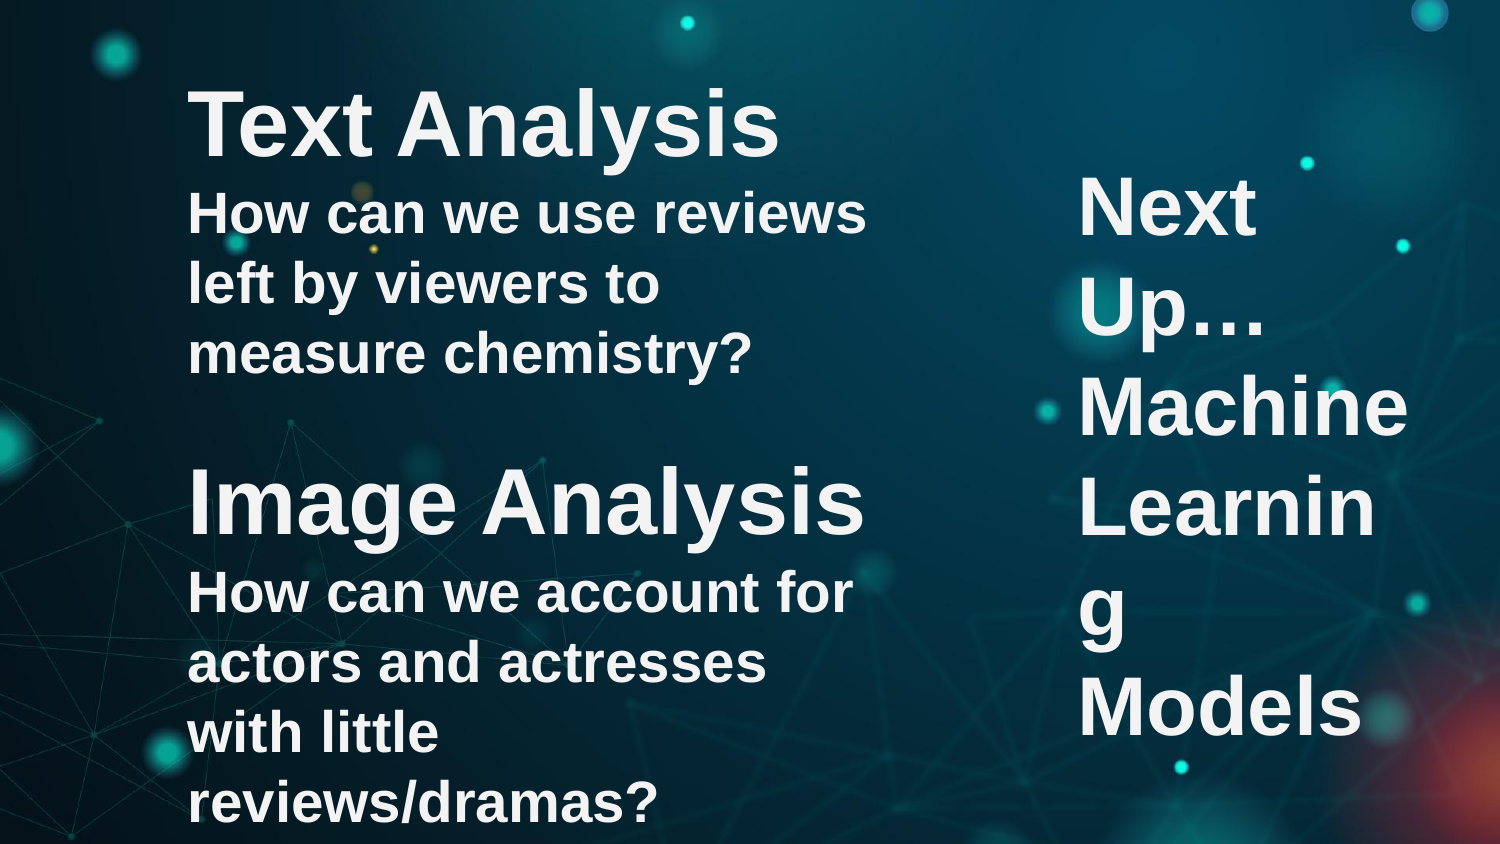

Text Analysis
How can we use reviews left by viewers to measure chemistry?
Next Up…
Machine Learning Models
Image Analysis
How can we account for actors and actresses with little reviews/dramas?